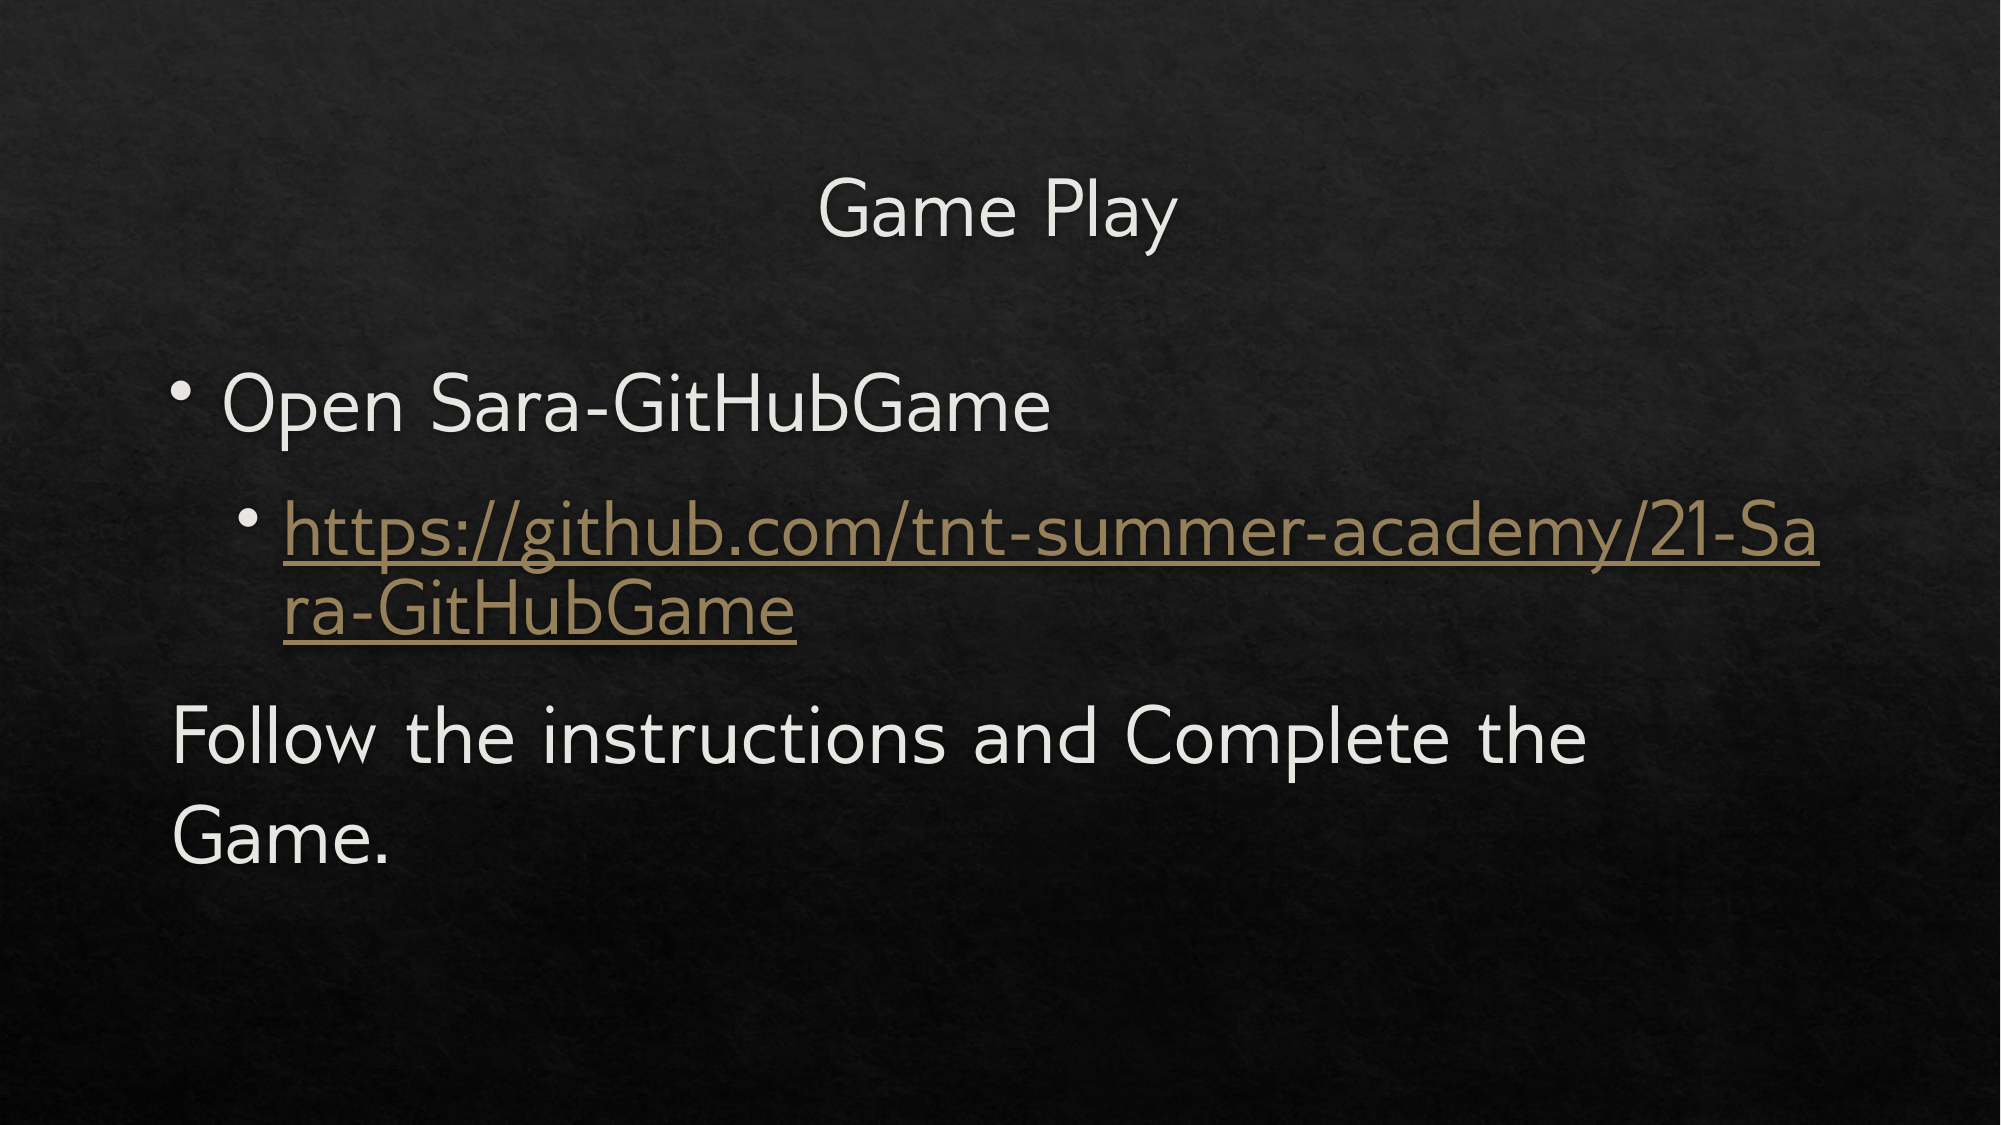

# Game Play
Open Sara-GitHubGame
https://github.com/tnt-summer-academy/21-Sara-GitHubGame
Follow the instructions and Complete the Game.